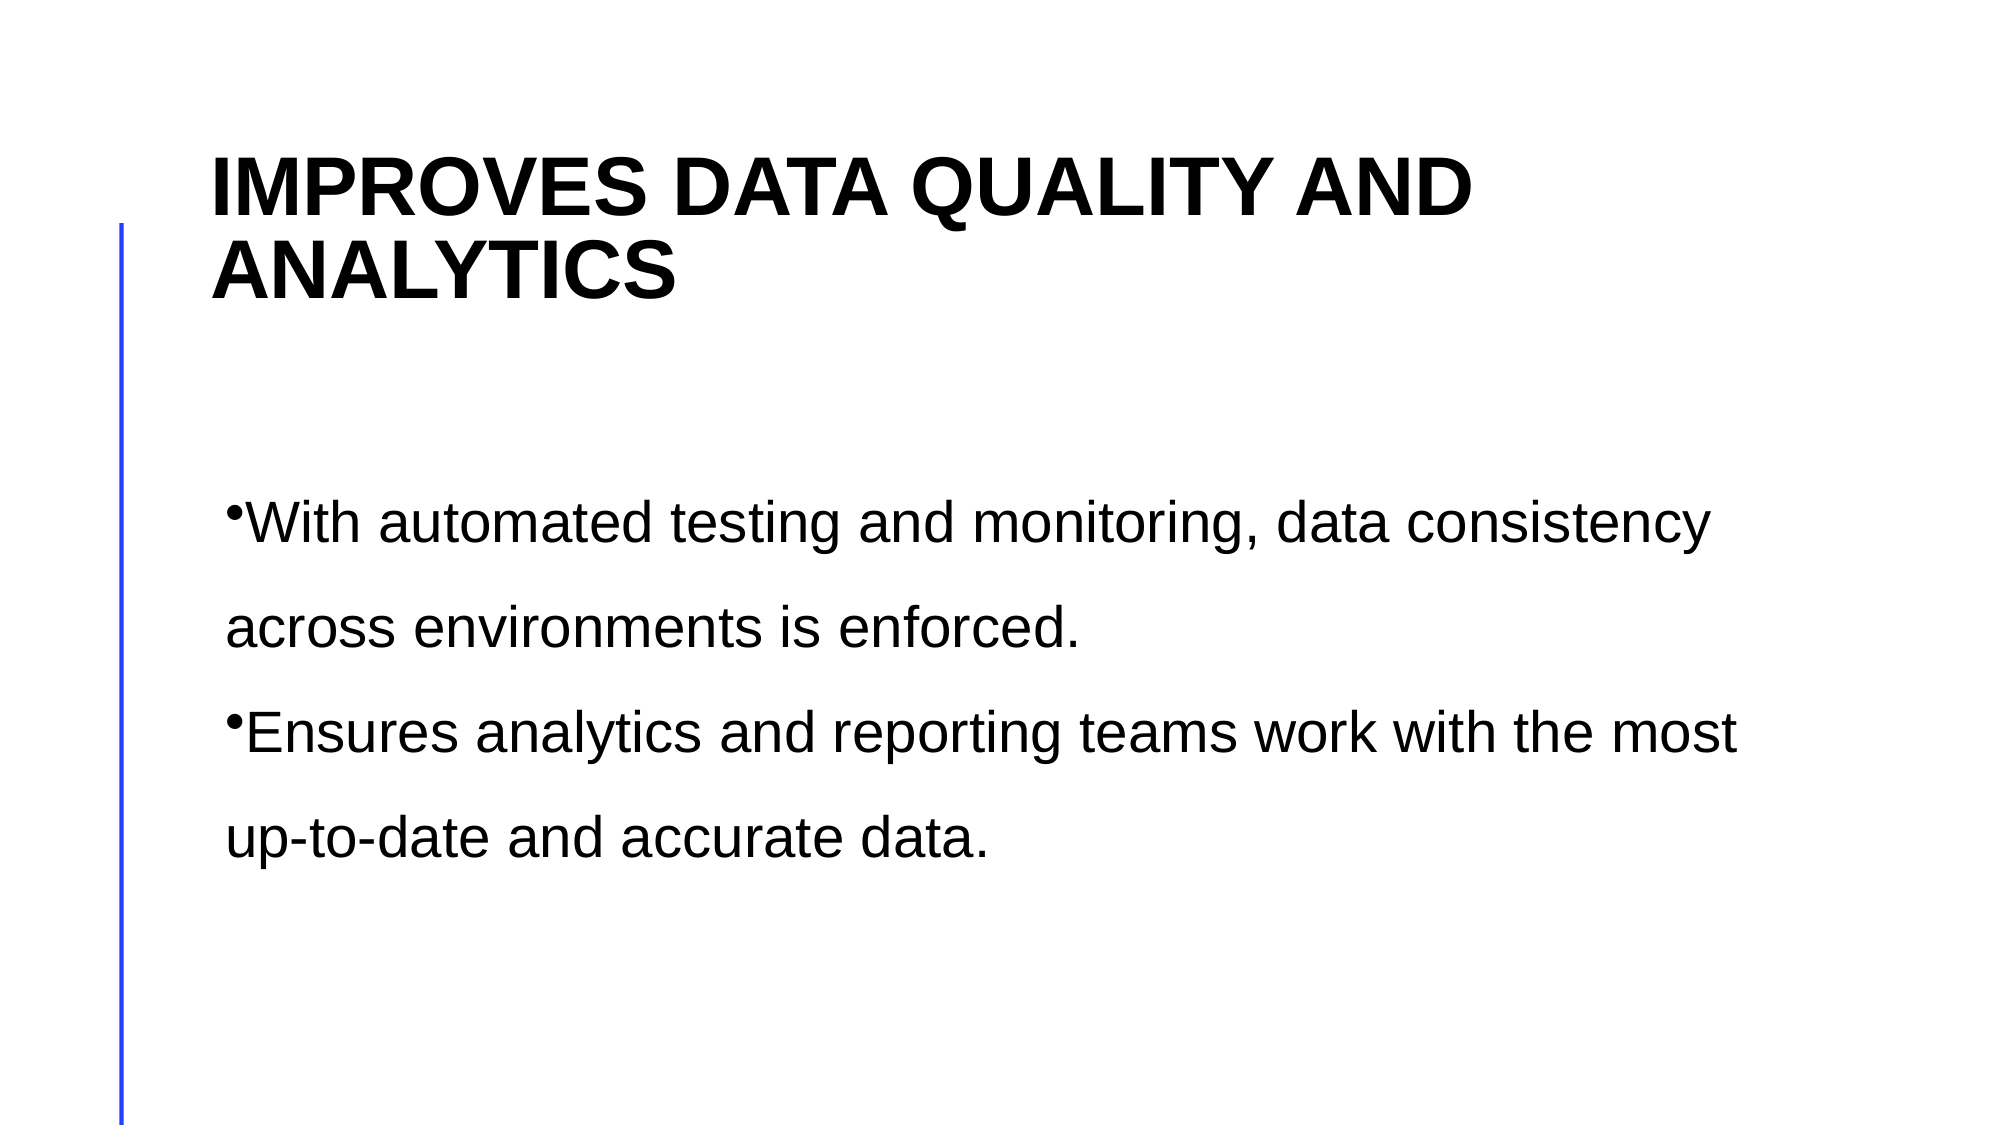

# Improves Data Quality and Analytics
With automated testing and monitoring, data consistency across environments is enforced.
Ensures analytics and reporting teams work with the most up-to-date and accurate data.